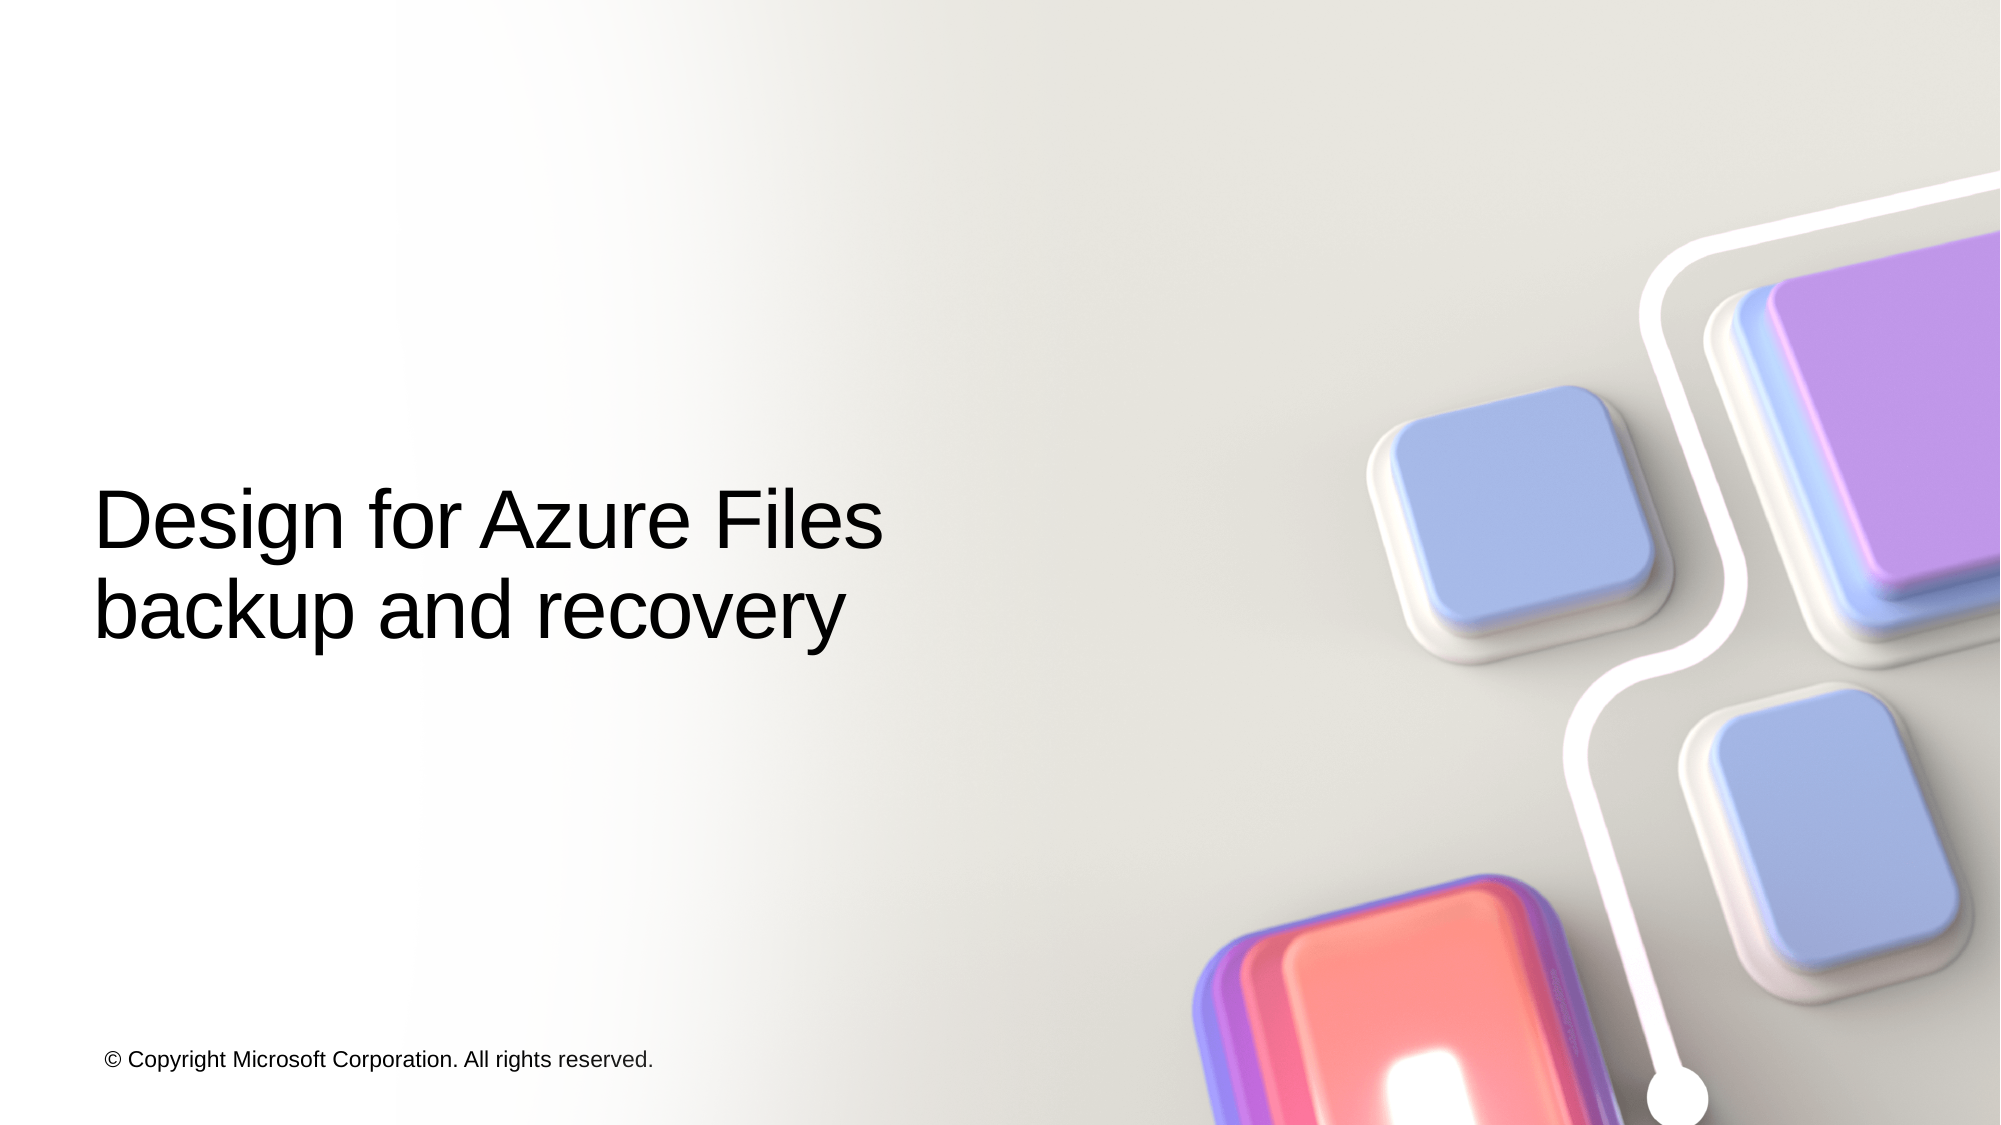

# Design for Azure Files backup and recovery